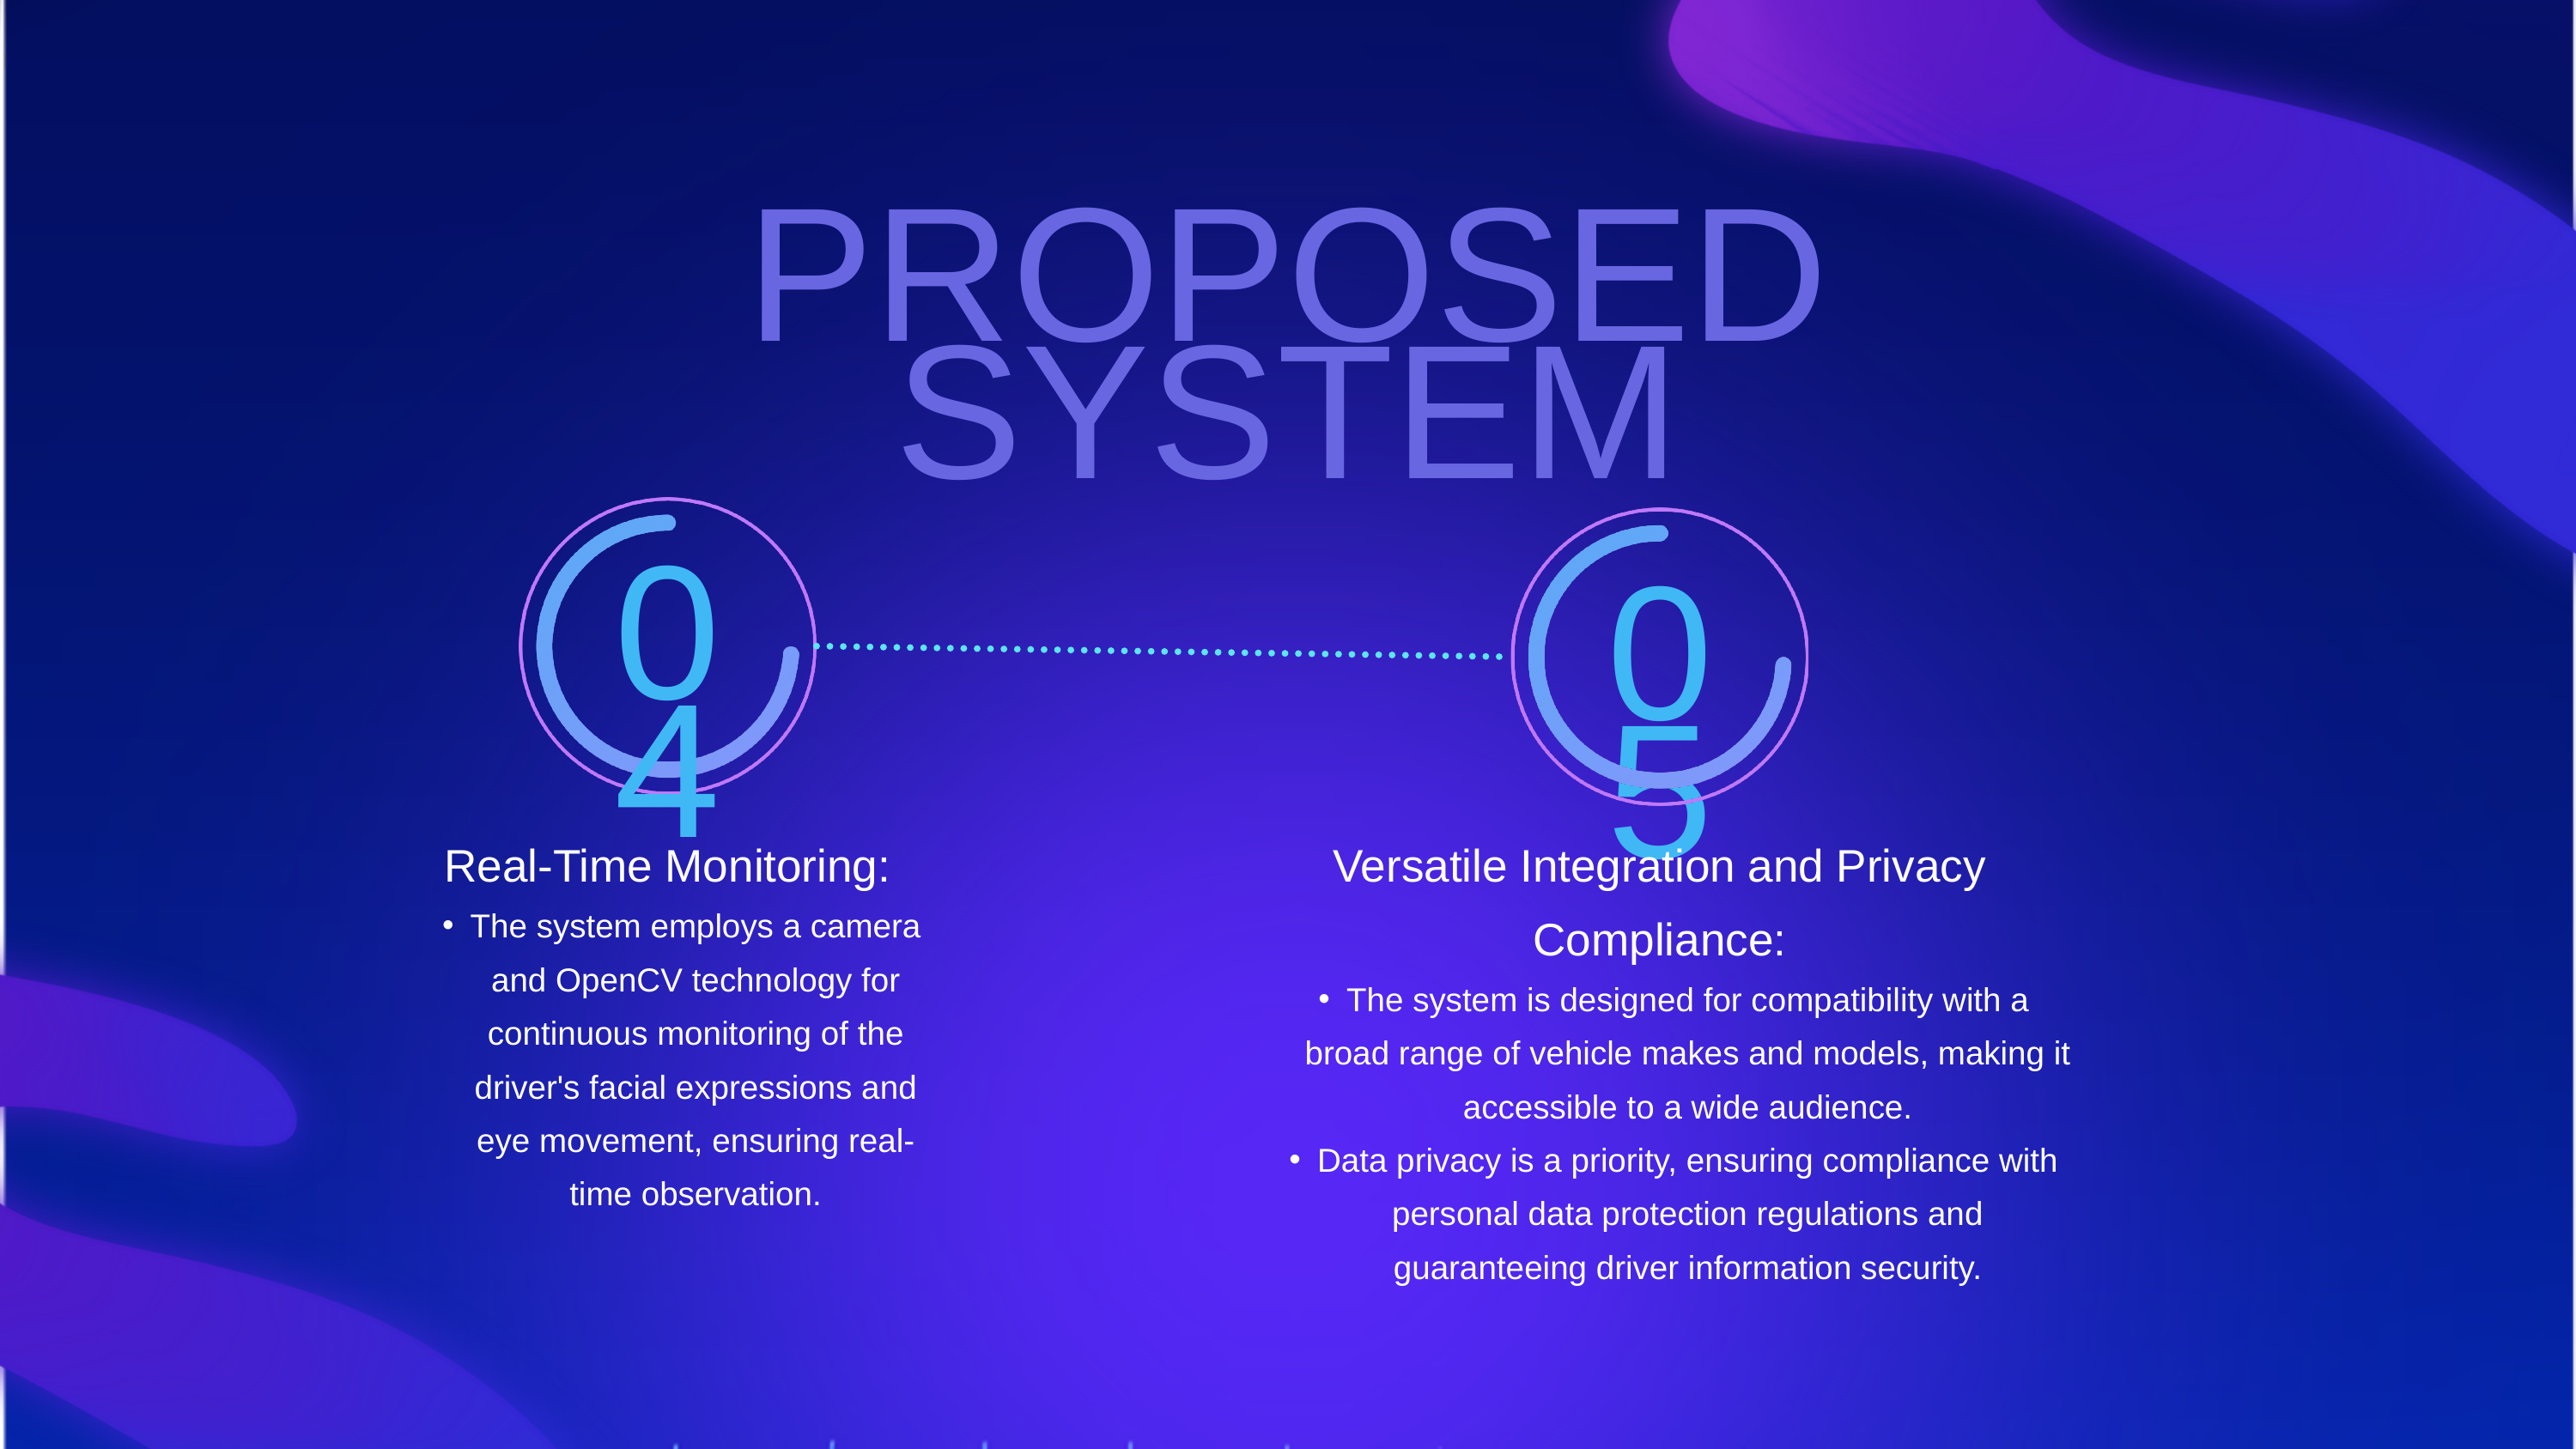

PROPOSED SYSTEM

04
05

Real-Time Monitoring:
The system employs a camera and OpenCV technology for continuous monitoring of the driver's facial expressions and eye movement, ensuring real-time observation.

Versatile Integration and Privacy Compliance:
The system is designed for compatibility with a broad range of vehicle makes and models, making it accessible to a wide audience.
Data privacy is a priority, ensuring compliance with personal data protection regulations and guaranteeing driver information security.